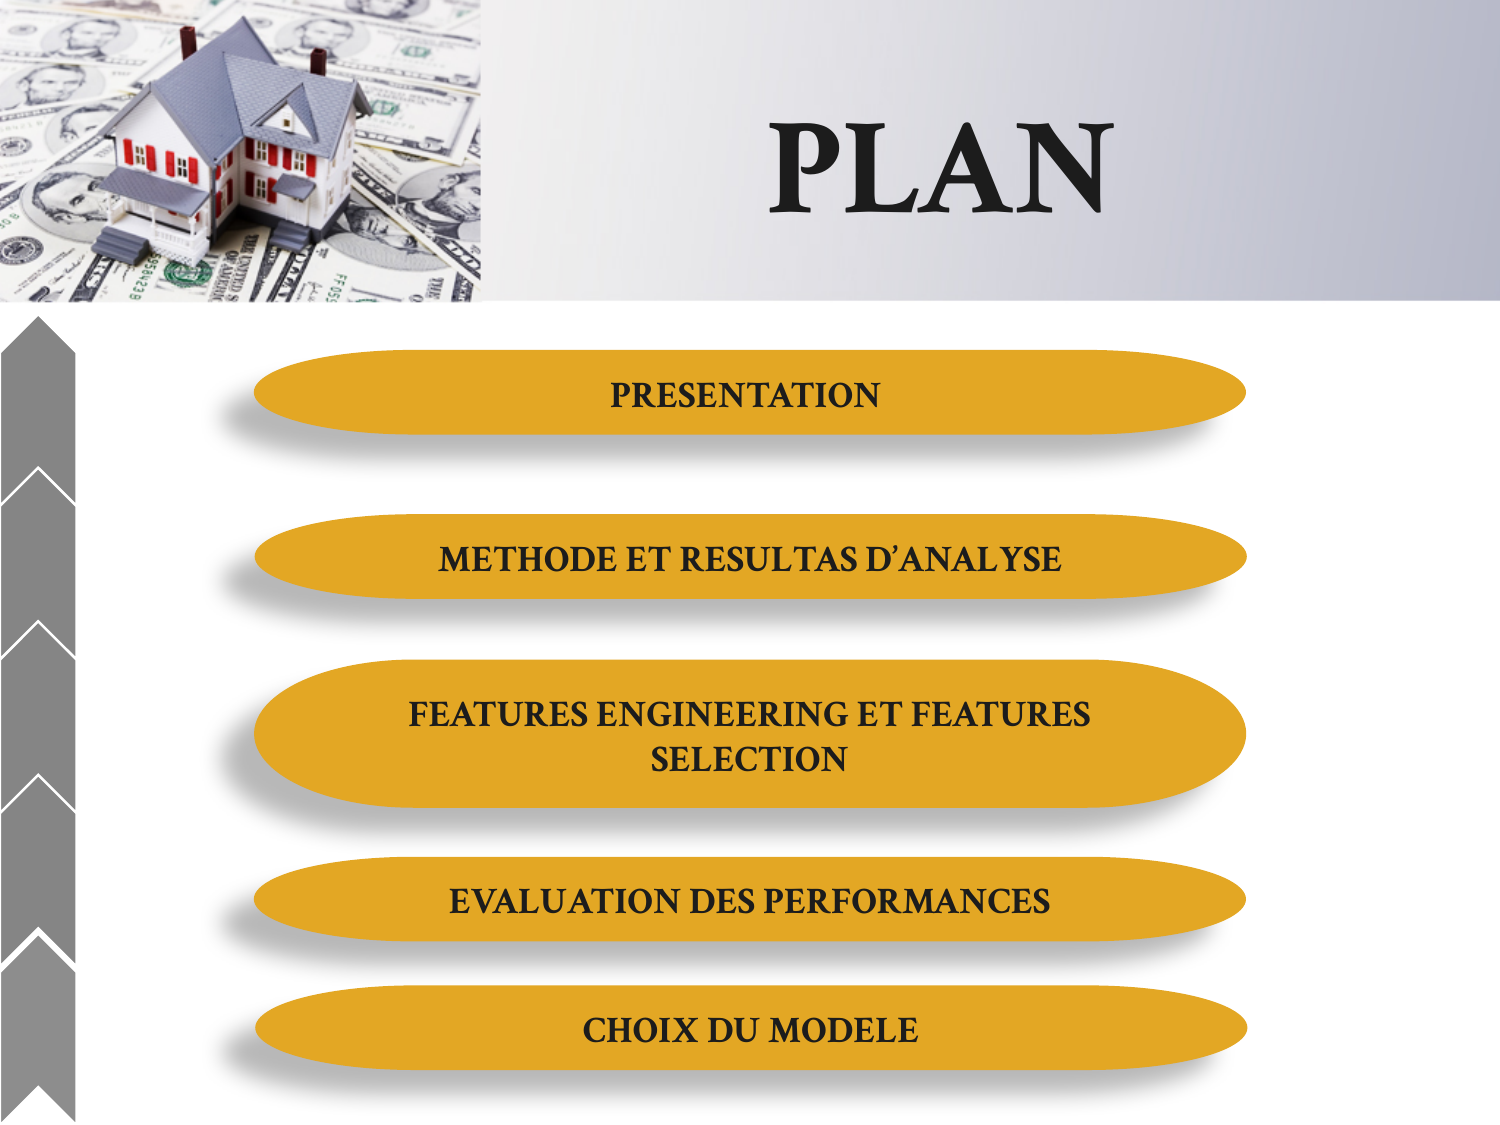

PLAN

PRESENTATION
METHODE ET RESULTAS D’ANALYSE
FEATURES ENGINEERING ET FEATURES SELECTION
EVALUATION DES PERFORMANCES
CHOIX DU MODELE